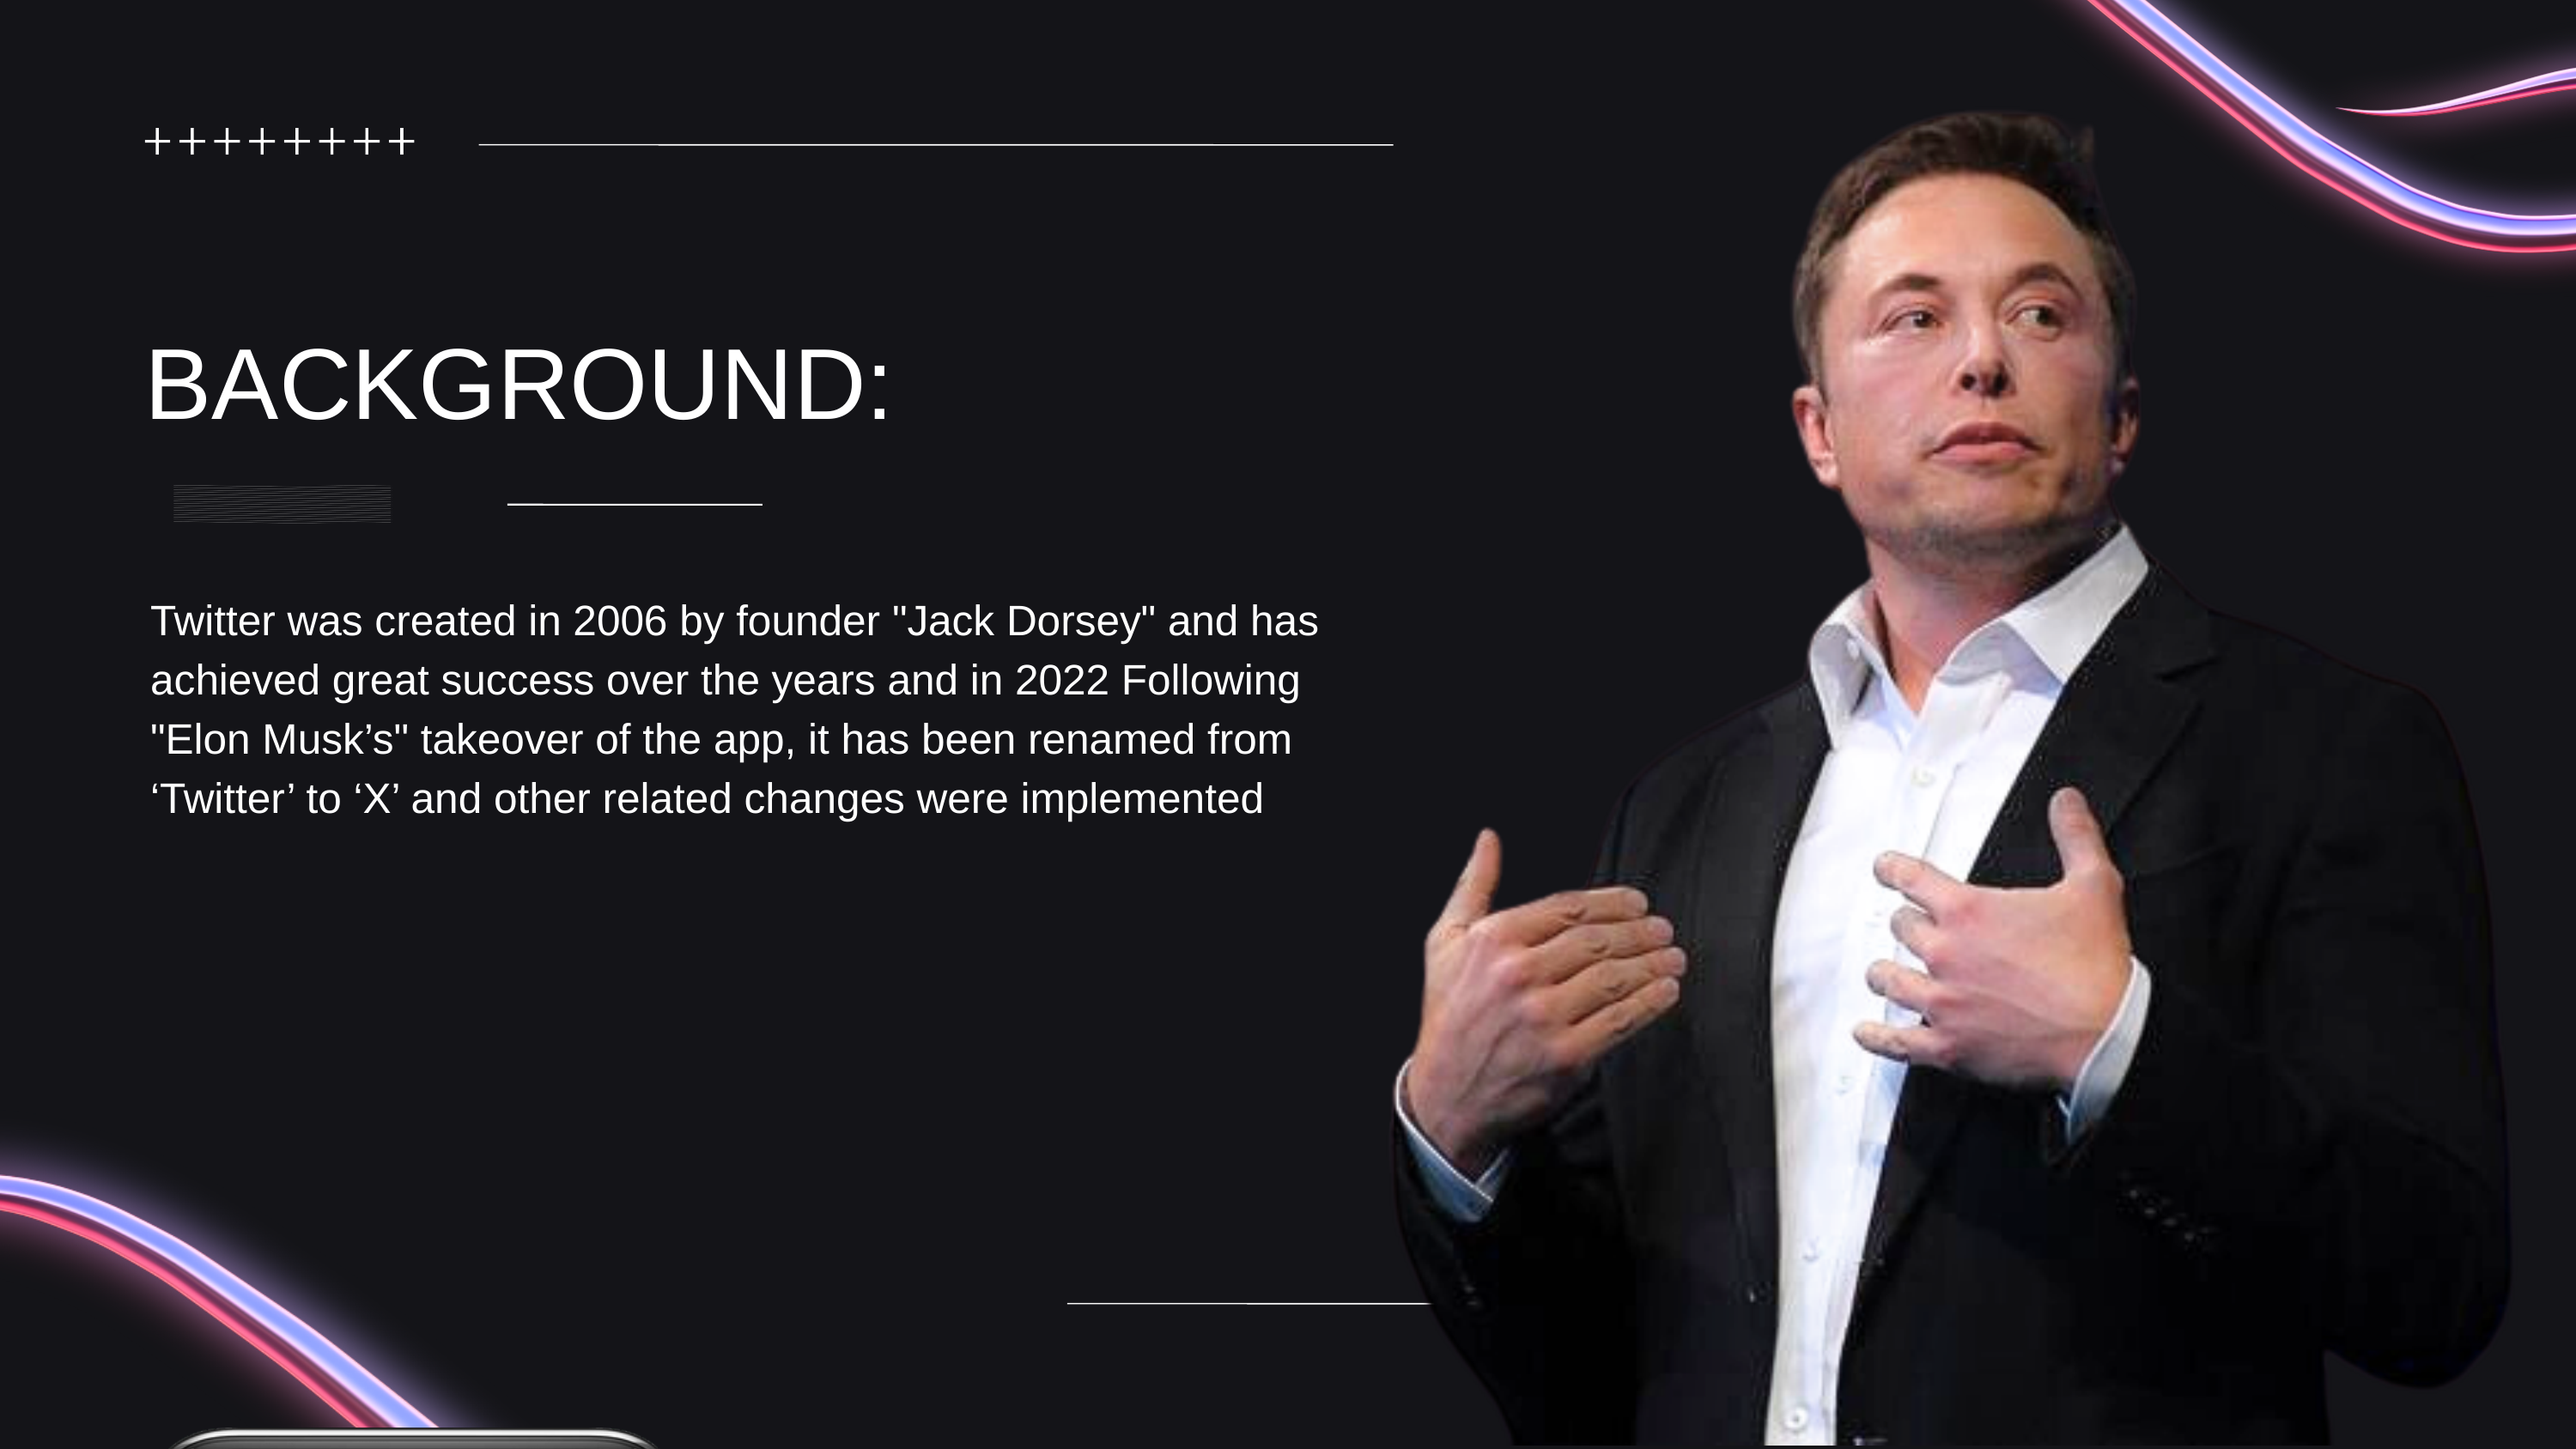

BACKGROUND:

Twitter was created in 2006 by founder "Jack Dorsey" and has achieved great success over the years and in 2022 Following "Elon Musk’s" takeover of the app, it has been renamed from ‘Twitter’ to ‘X’ and other related changes were implemented

WORK PLAN
Methodology  : incremental development